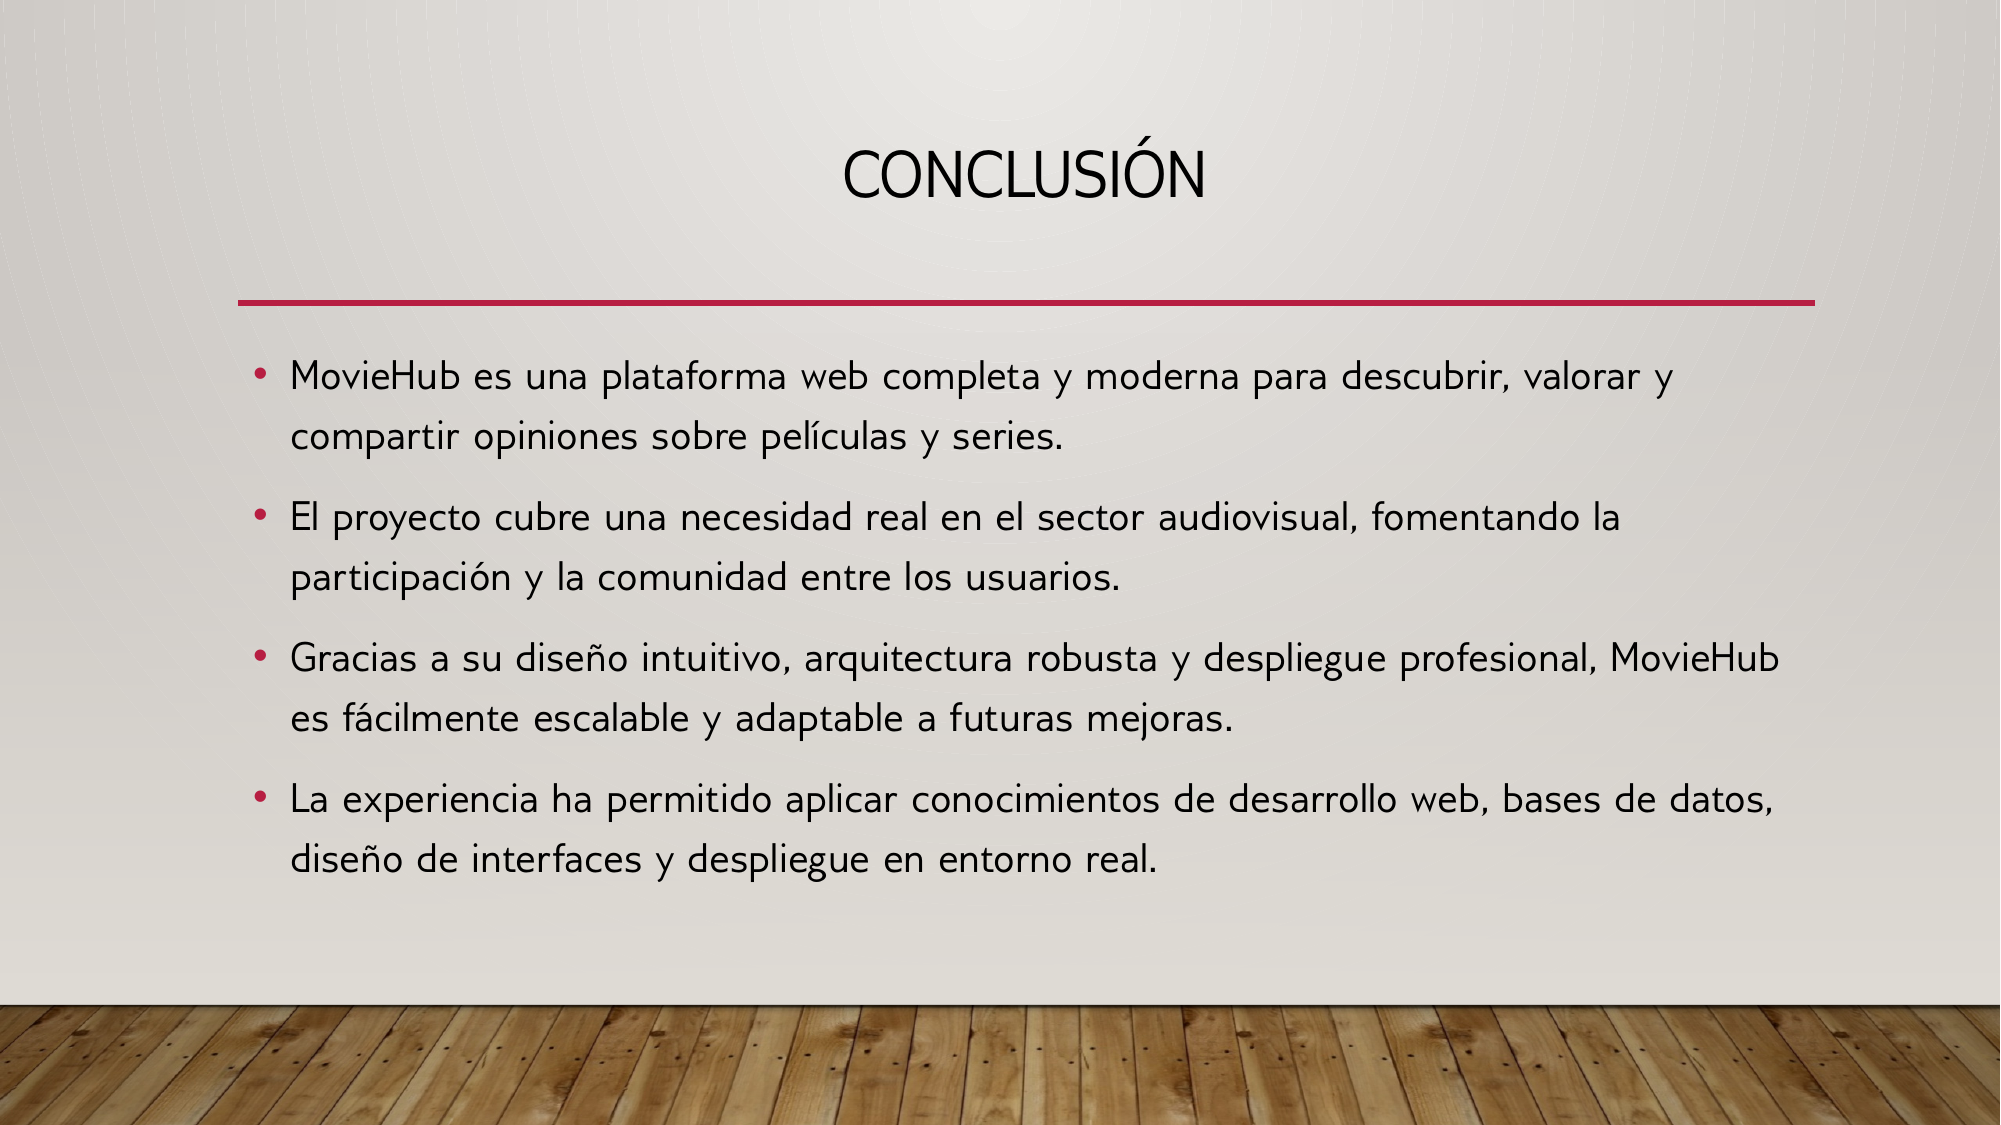

# CONCLUSIÓN
MovieHub es una plataforma web completa y moderna para descubrir, valorar y compartir opiniones sobre películas y series.
El proyecto cubre una necesidad real en el sector audiovisual, fomentando la participación y la comunidad entre los usuarios.
Gracias a su diseño intuitivo, arquitectura robusta y despliegue profesional, MovieHub es fácilmente escalable y adaptable a futuras mejoras.
La experiencia ha permitido aplicar conocimientos de desarrollo web, bases de datos, diseño de interfaces y despliegue en entorno real.